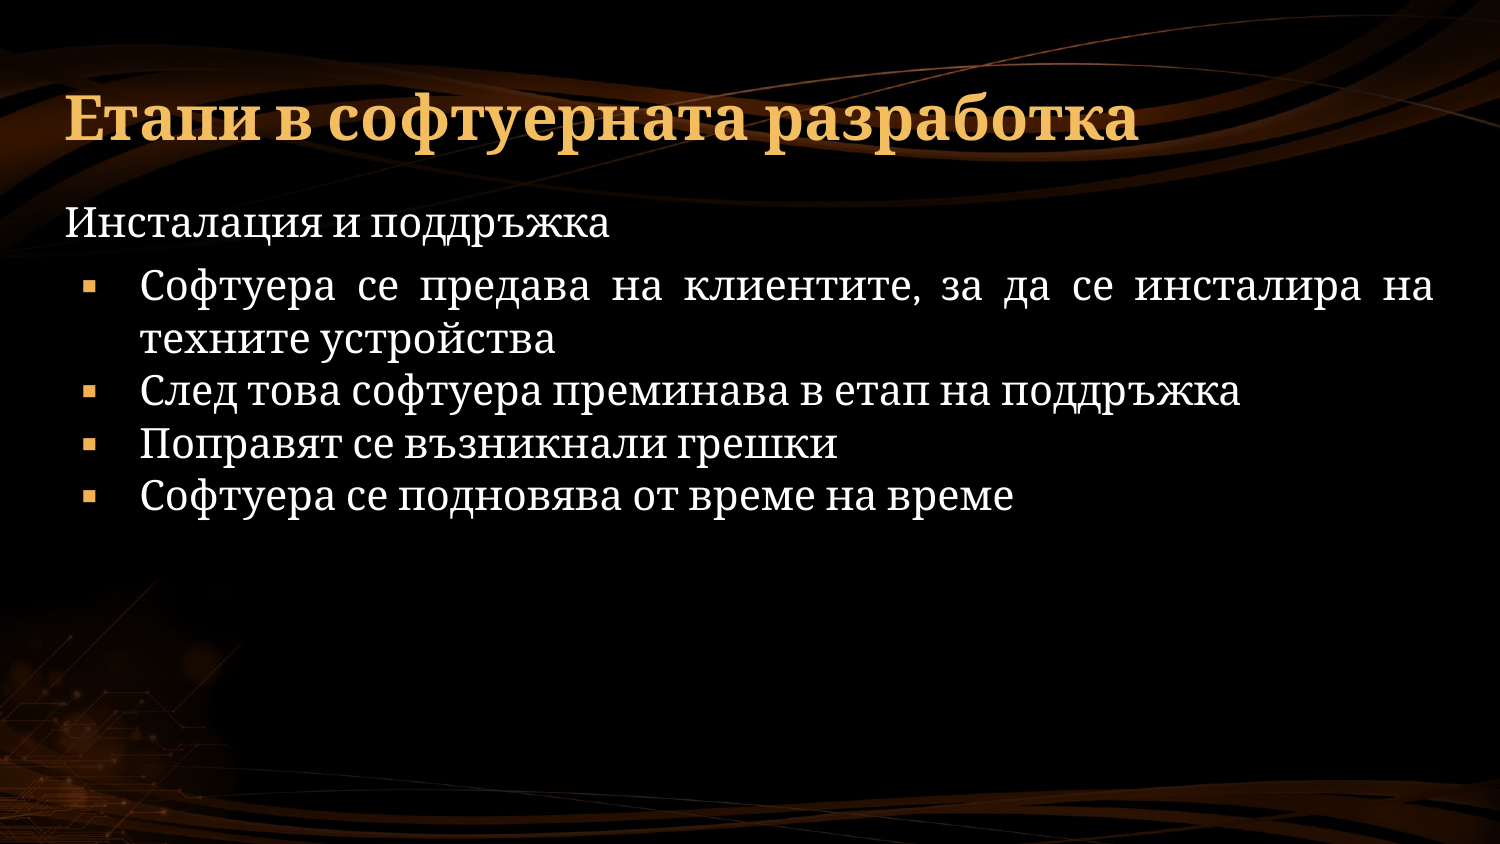

# Етапи в софтуерната разработка
Инсталация и поддръжка
Софтуера се предава на клиентите, за да се инсталира на техните устройства
След това софтуера преминава в етап на поддръжка
Поправят се възникнали грешки
Софтуера се подновява от време на време